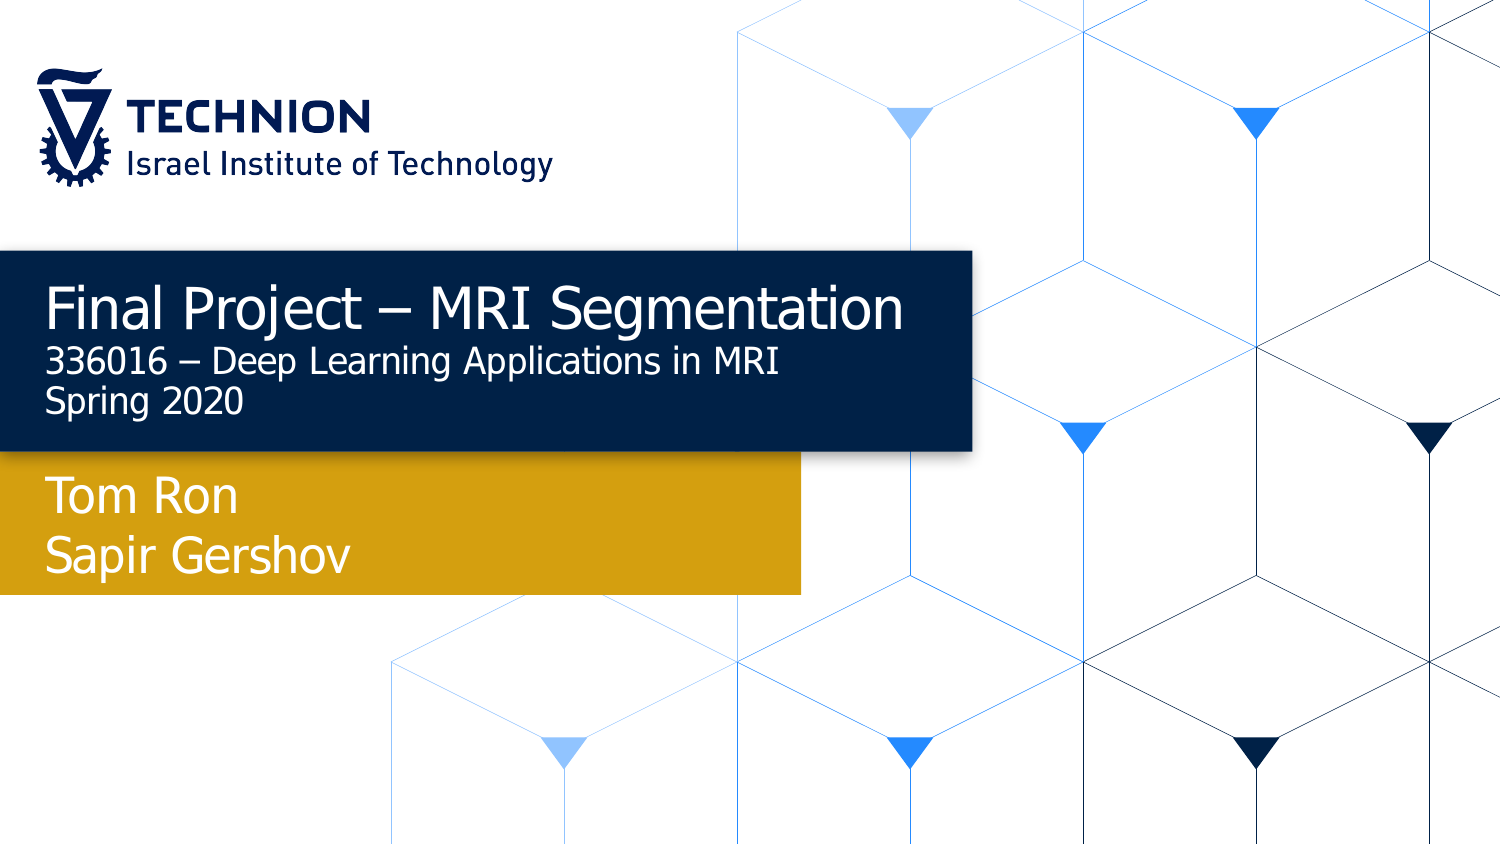

# Final Project – MRI Segmentation 336016 – Deep Learning Applications in MRI Spring 2020
Tom Ron
Sapir Gershov